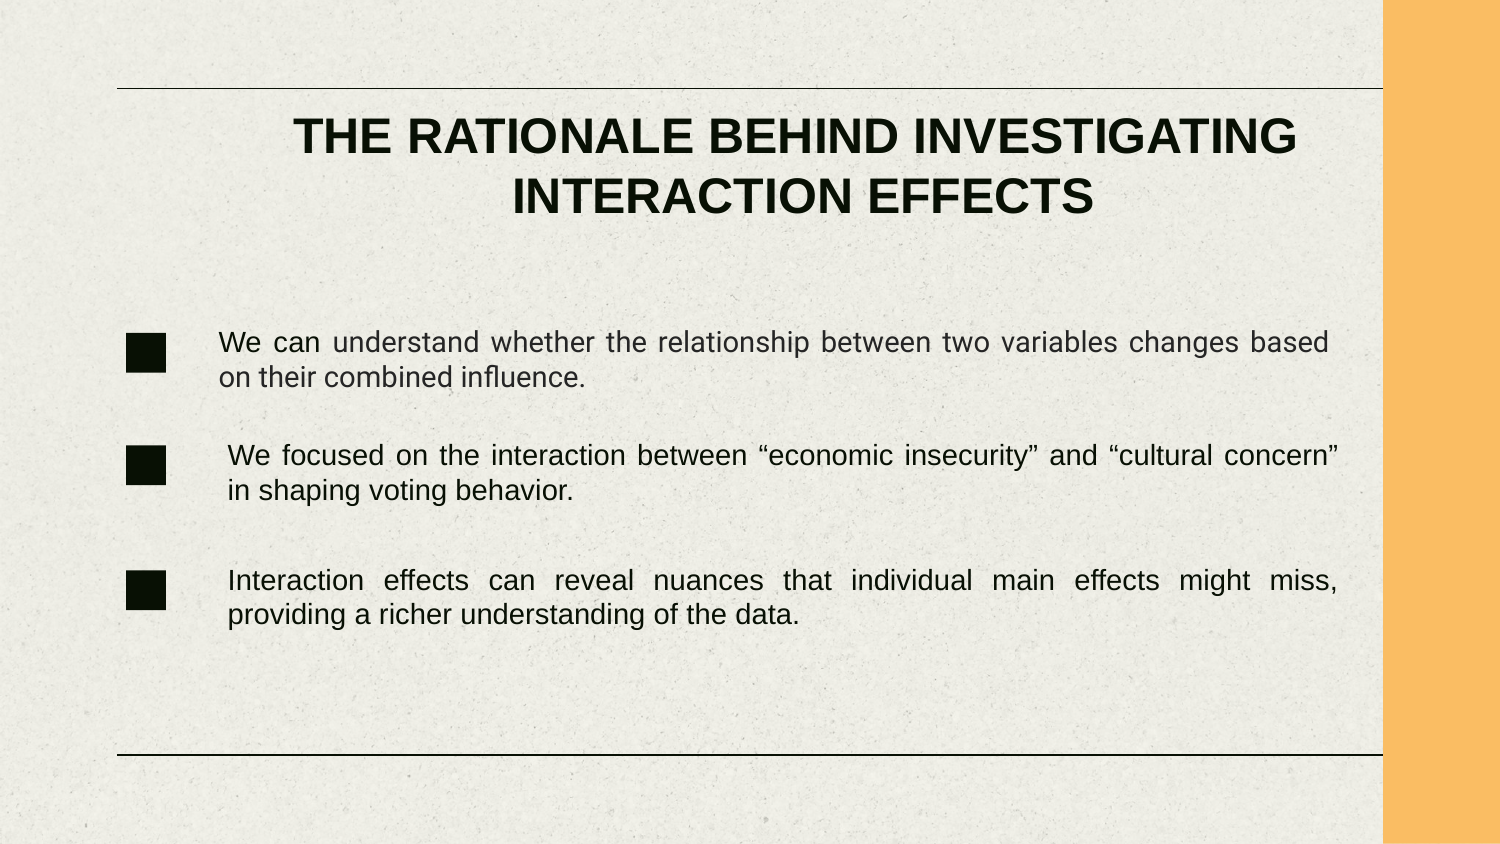

# THE RATIONALE BEHIND INVESTIGATING
 INTERACTION EFFECTS

We can understand whether the relationship between two variables changes based on their combined influence.

We focused on the interaction between “economic insecurity” and “cultural concern” in shaping voting behavior.

Interaction effects can reveal nuances that individual main effects might miss, providing a richer understanding of the data.